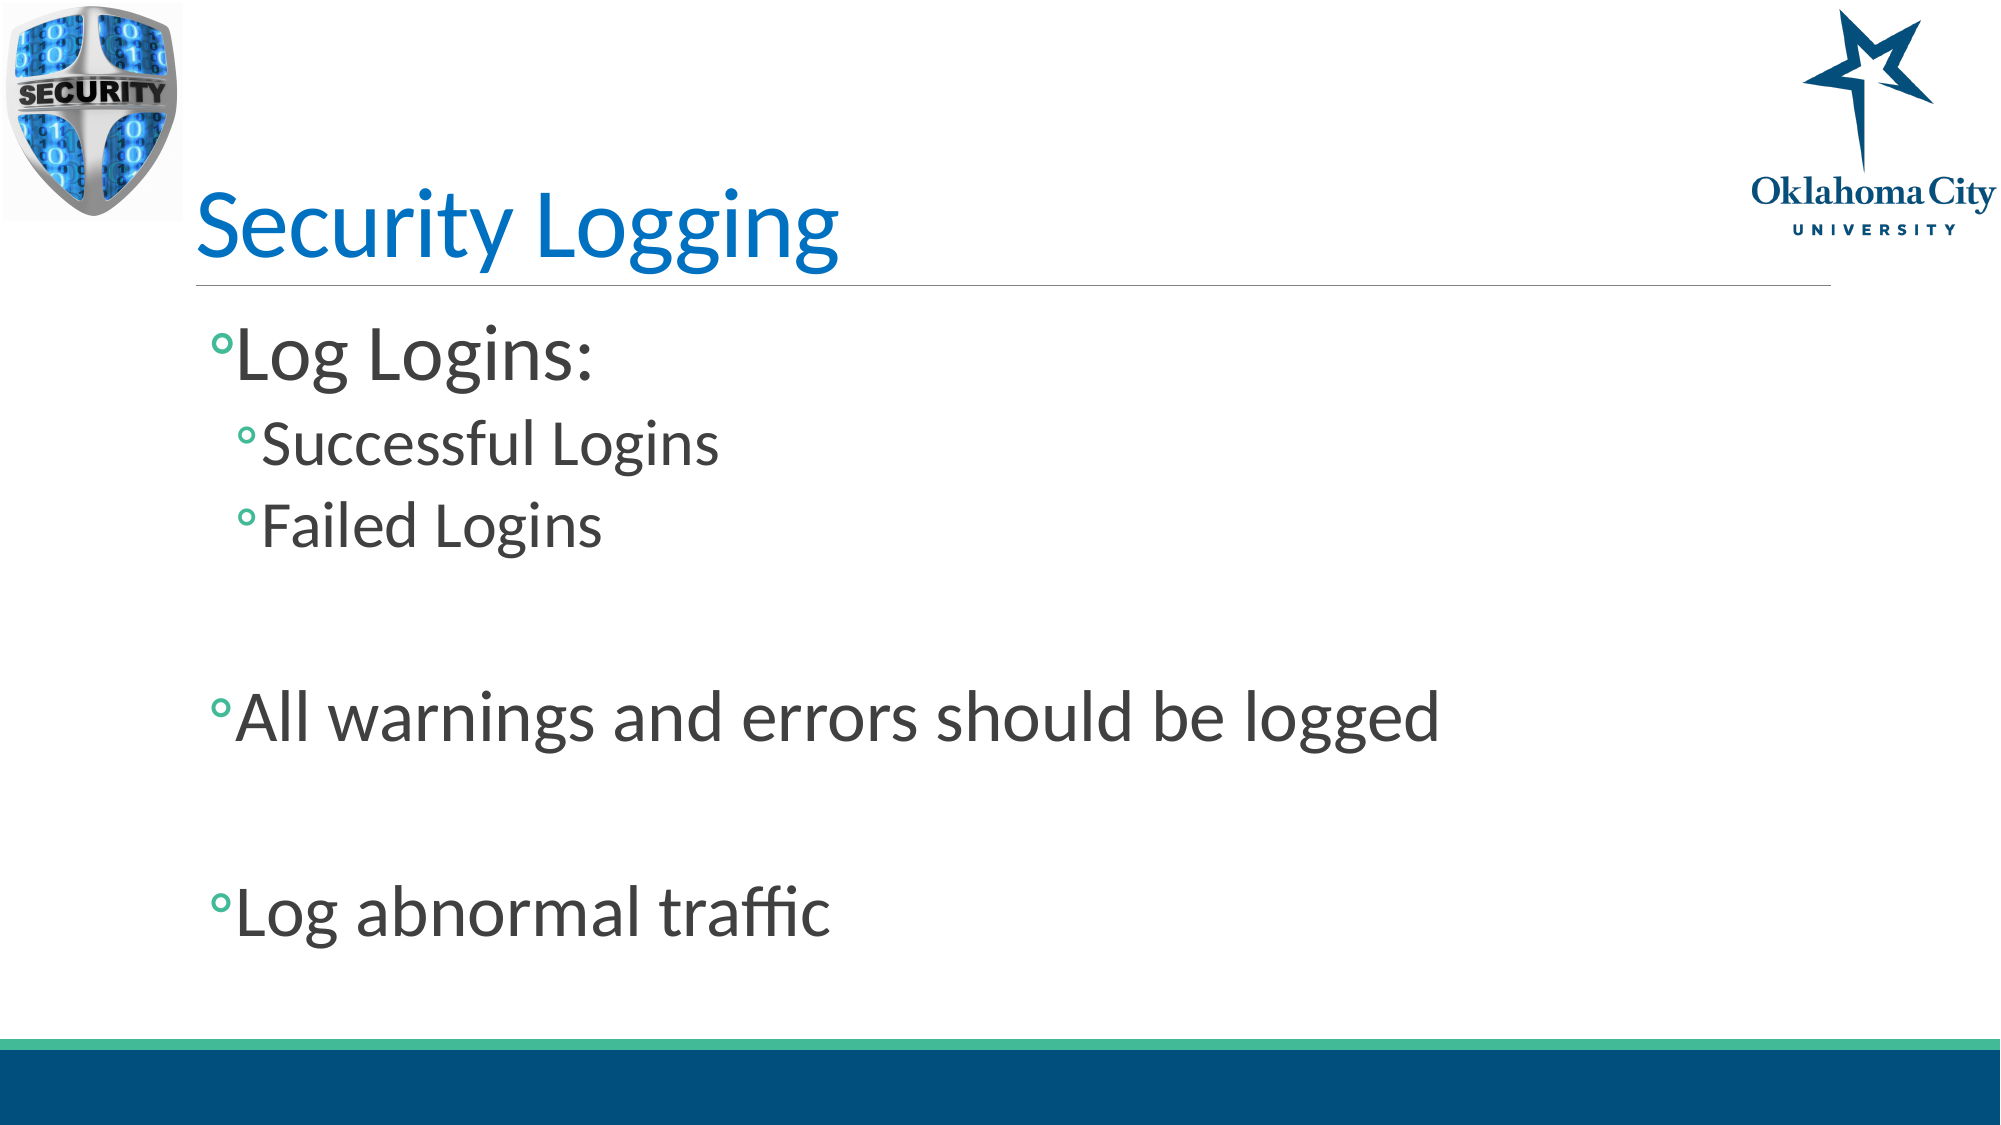

# Security Logging
Log Logins:
Successful Logins
Failed Logins

All warnings and errors should be logged

Log abnormal traffic